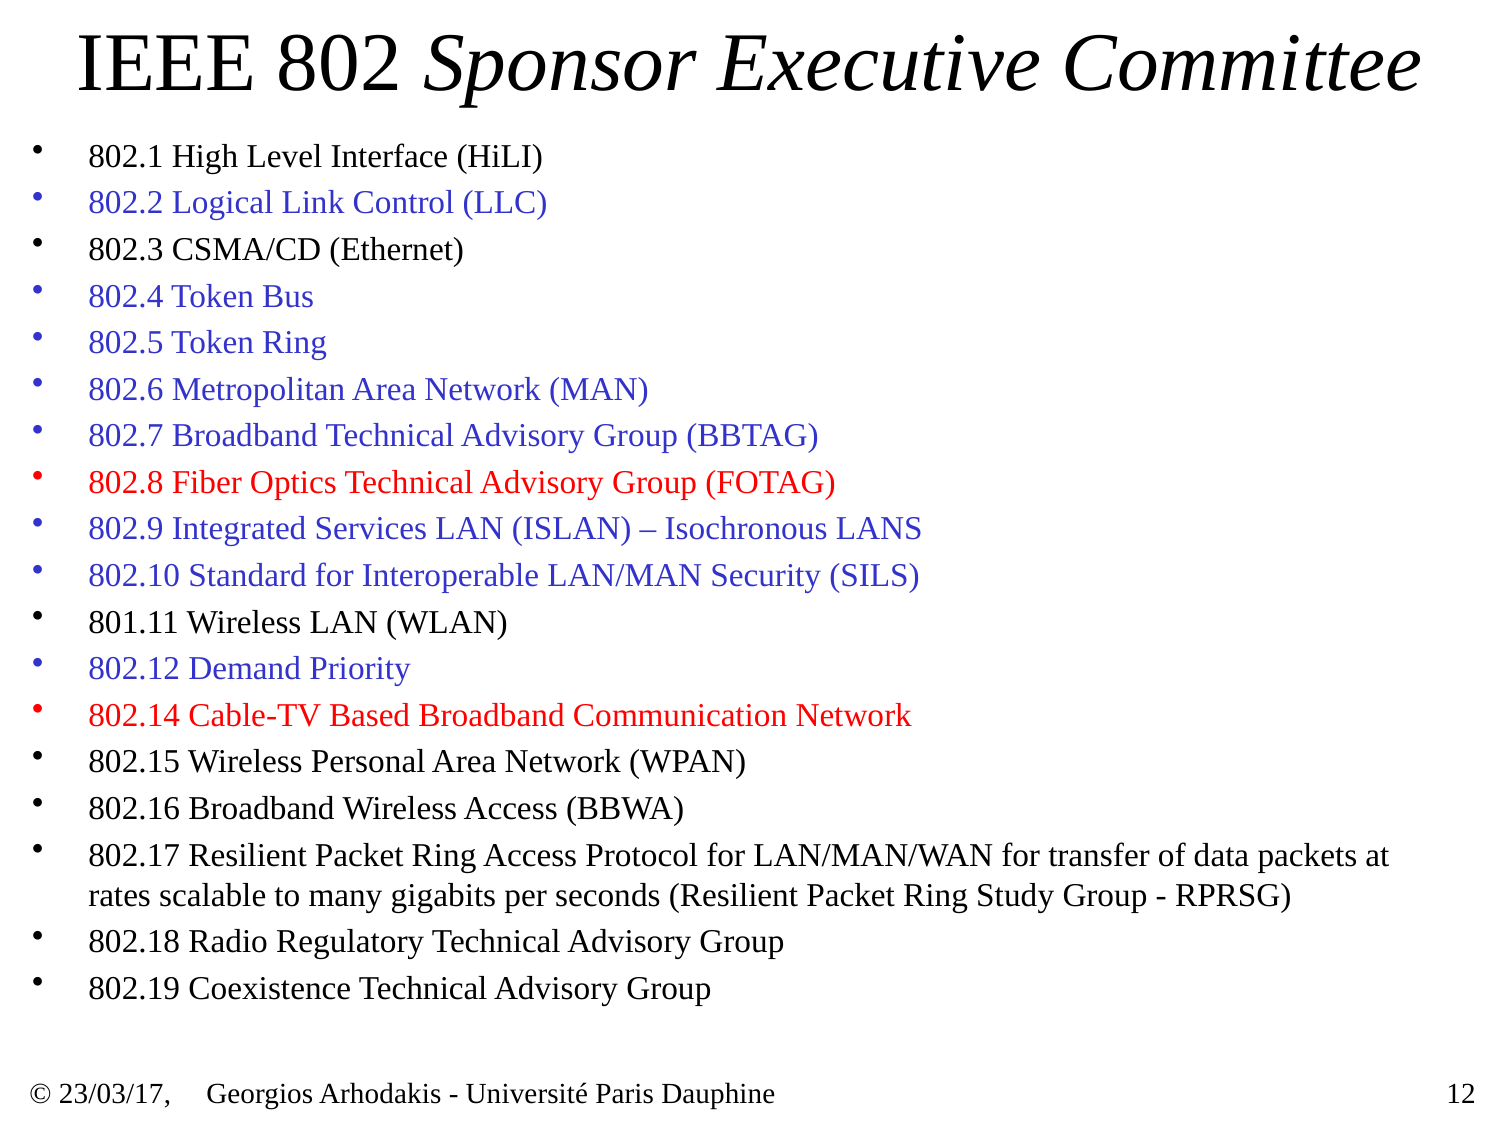

# IEEE 802 Sponsor Executive Committee
802.1 High Level Interface (HiLI)
802.2 Logical Link Control (LLC)
802.3 CSMA/CD (Ethernet)
802.4 Token Bus
802.5 Token Ring
802.6 Metropolitan Area Network (MAN)
802.7 Broadband Technical Advisory Group (BBTAG)
802.8 Fiber Optics Technical Advisory Group (FOTAG)
802.9 Integrated Services LAN (ISLAN) – Isochronous LANS
802.10 Standard for Interoperable LAN/MAN Security (SILS)
801.11 Wireless LAN (WLAN)
802.12 Demand Priority
802.14 Cable-TV Based Broadband Communication Network
802.15 Wireless Personal Area Network (WPAN)
802.16 Broadband Wireless Access (BBWA)
802.17 Resilient Packet Ring Access Protocol for LAN/MAN/WAN for transfer of data packets at rates scalable to many gigabits per seconds (Resilient Packet Ring Study Group - RPRSG)
802.18 Radio Regulatory Technical Advisory Group
802.19 Coexistence Technical Advisory Group
© 23/03/17,
Georgios Arhodakis - Université Paris Dauphine
12